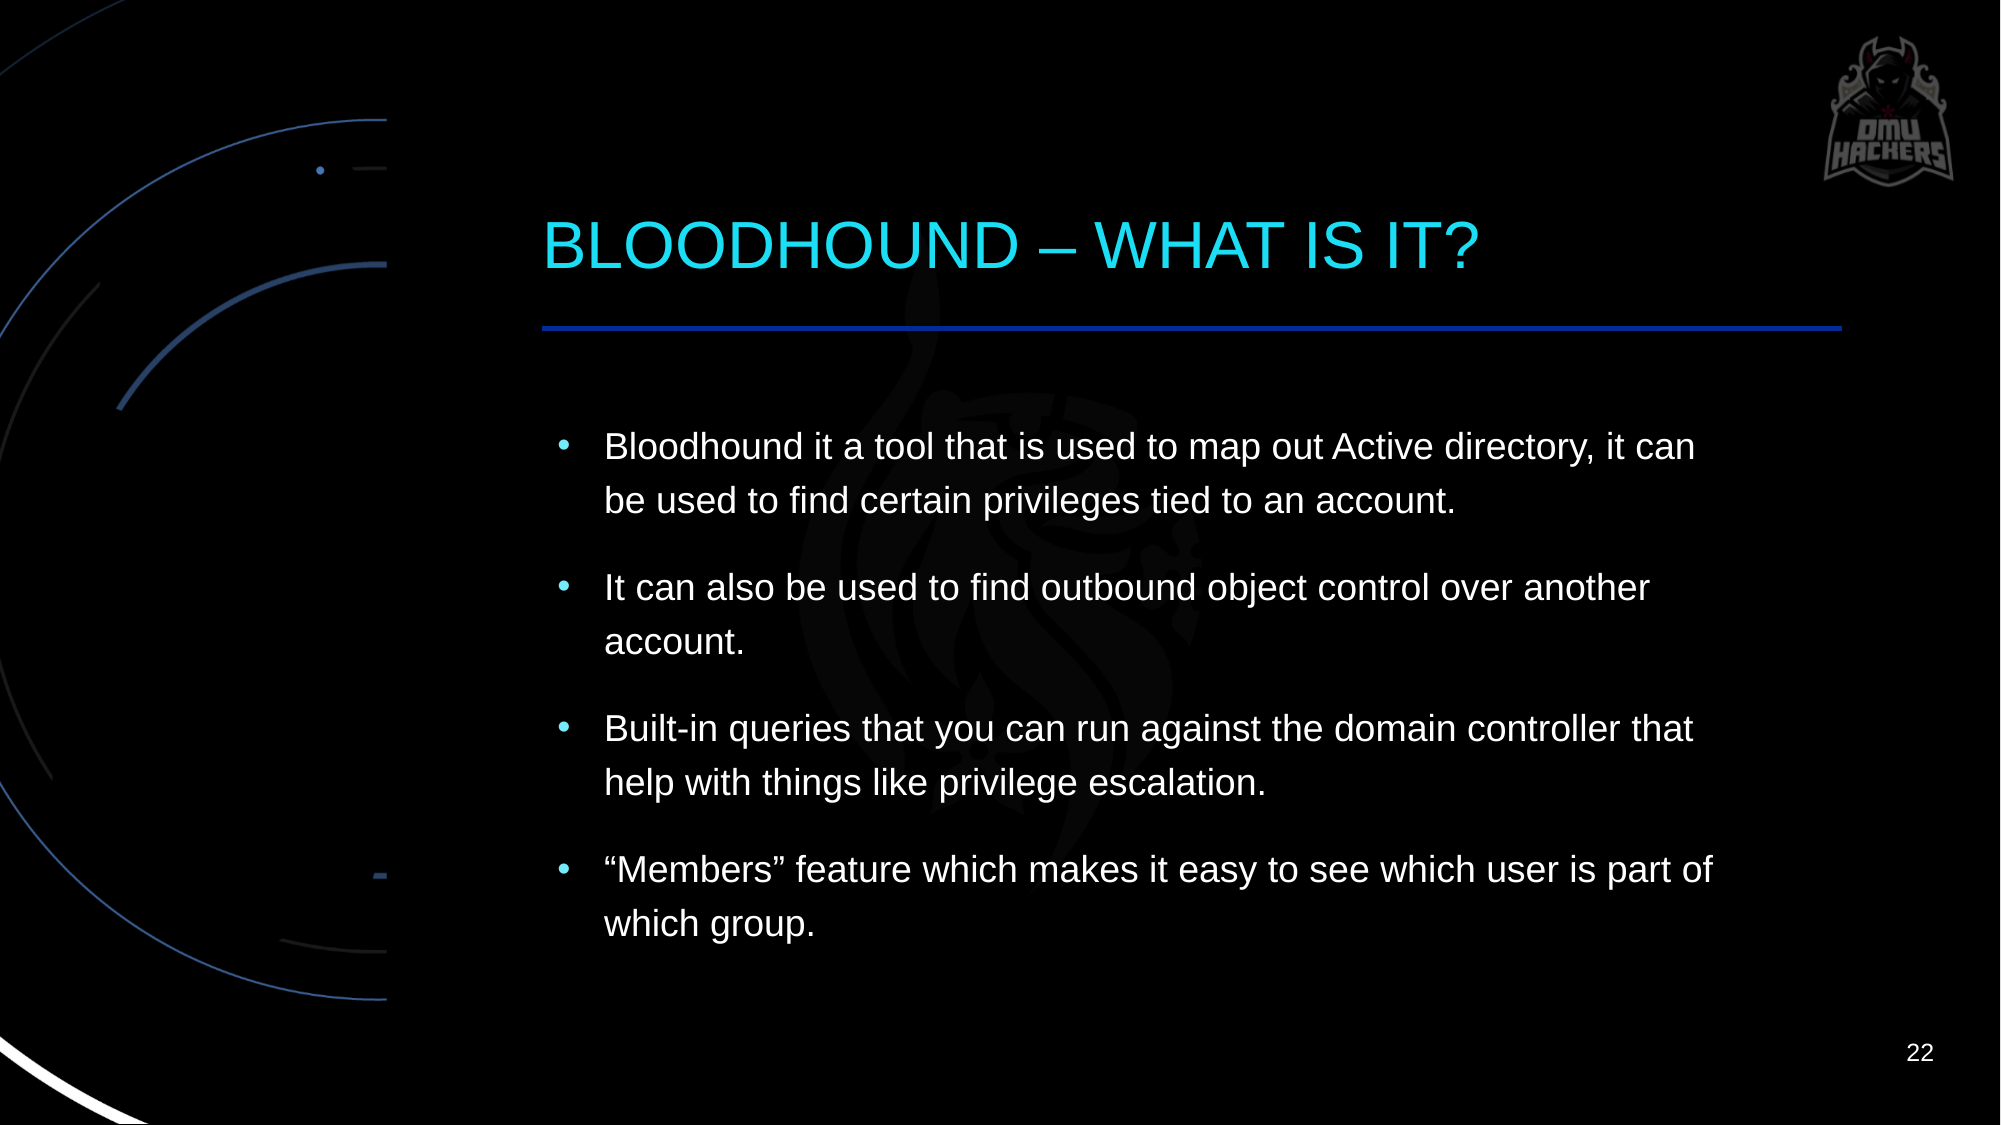

# BLOODHOUND – WHAT IS IT?
Bloodhound it a tool that is used to map out Active directory, it can be used to find certain privileges tied to an account.
It can also be used to find outbound object control over another account.
Built-in queries that you can run against the domain controller that help with things like privilege escalation.
“Members” feature which makes it easy to see which user is part of which group.
22